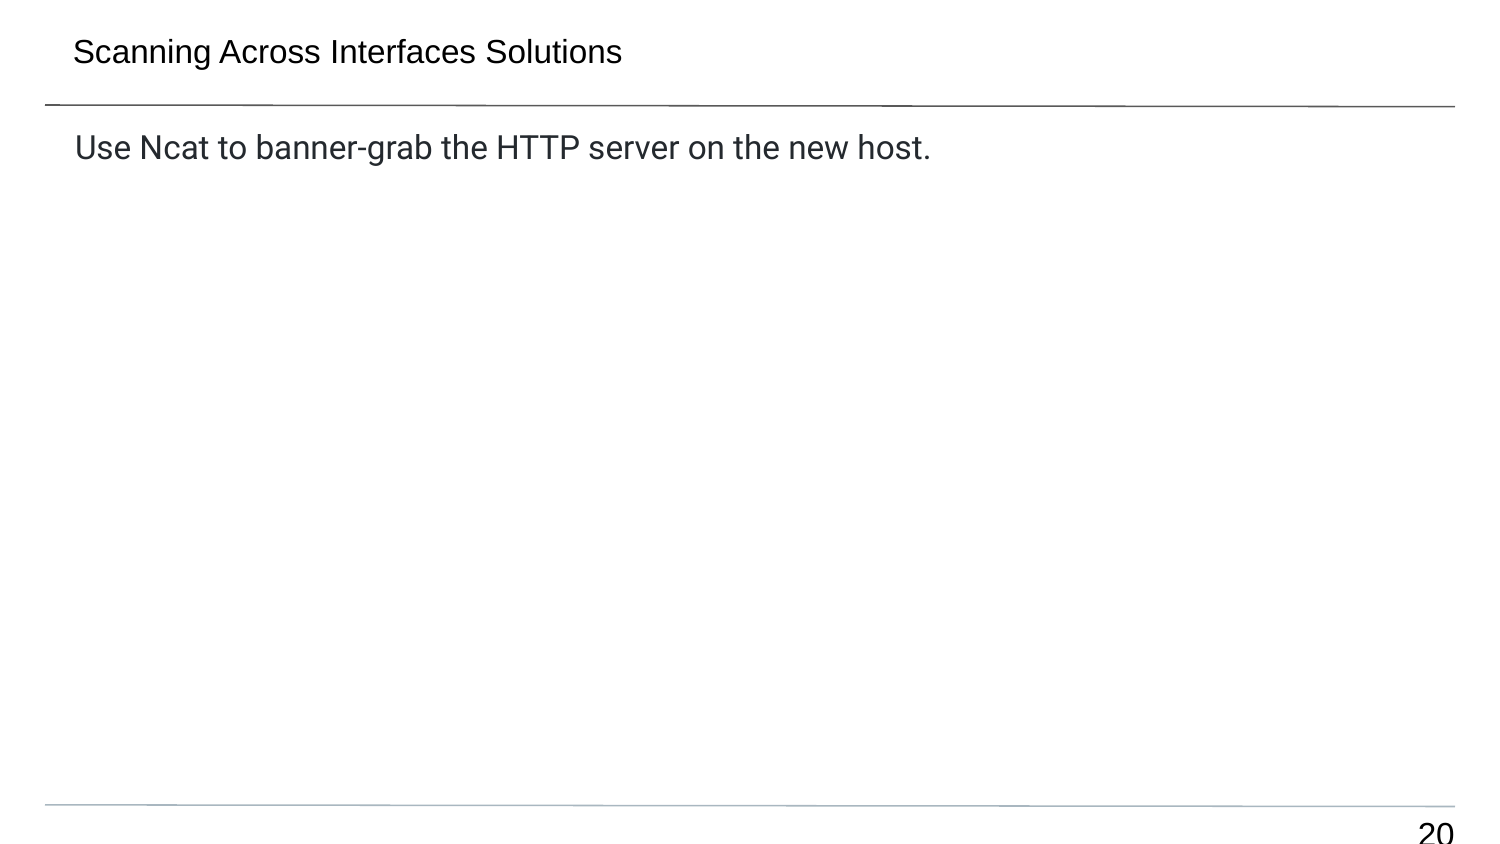

# Scanning Across Interfaces Solutions
Use Ncat to banner-grab the HTTP server on the new host.

20